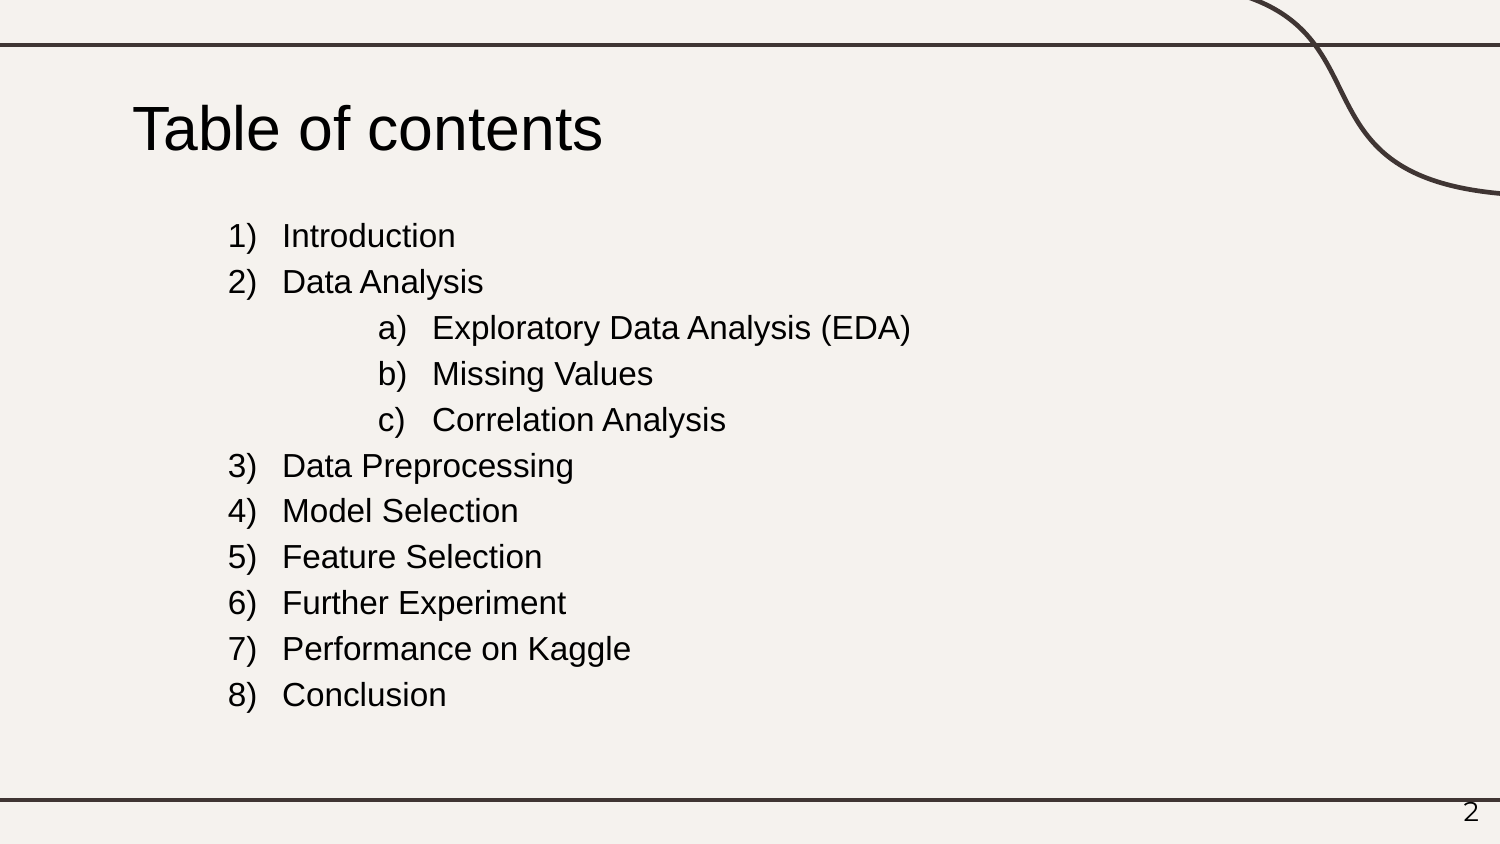

# Table of contents
Introduction
Data Analysis
Exploratory Data Analysis (EDA)
Missing Values
Correlation Analysis
Data Preprocessing
Model Selection
Feature Selection
Further Experiment
Performance on Kaggle
Conclusion

2